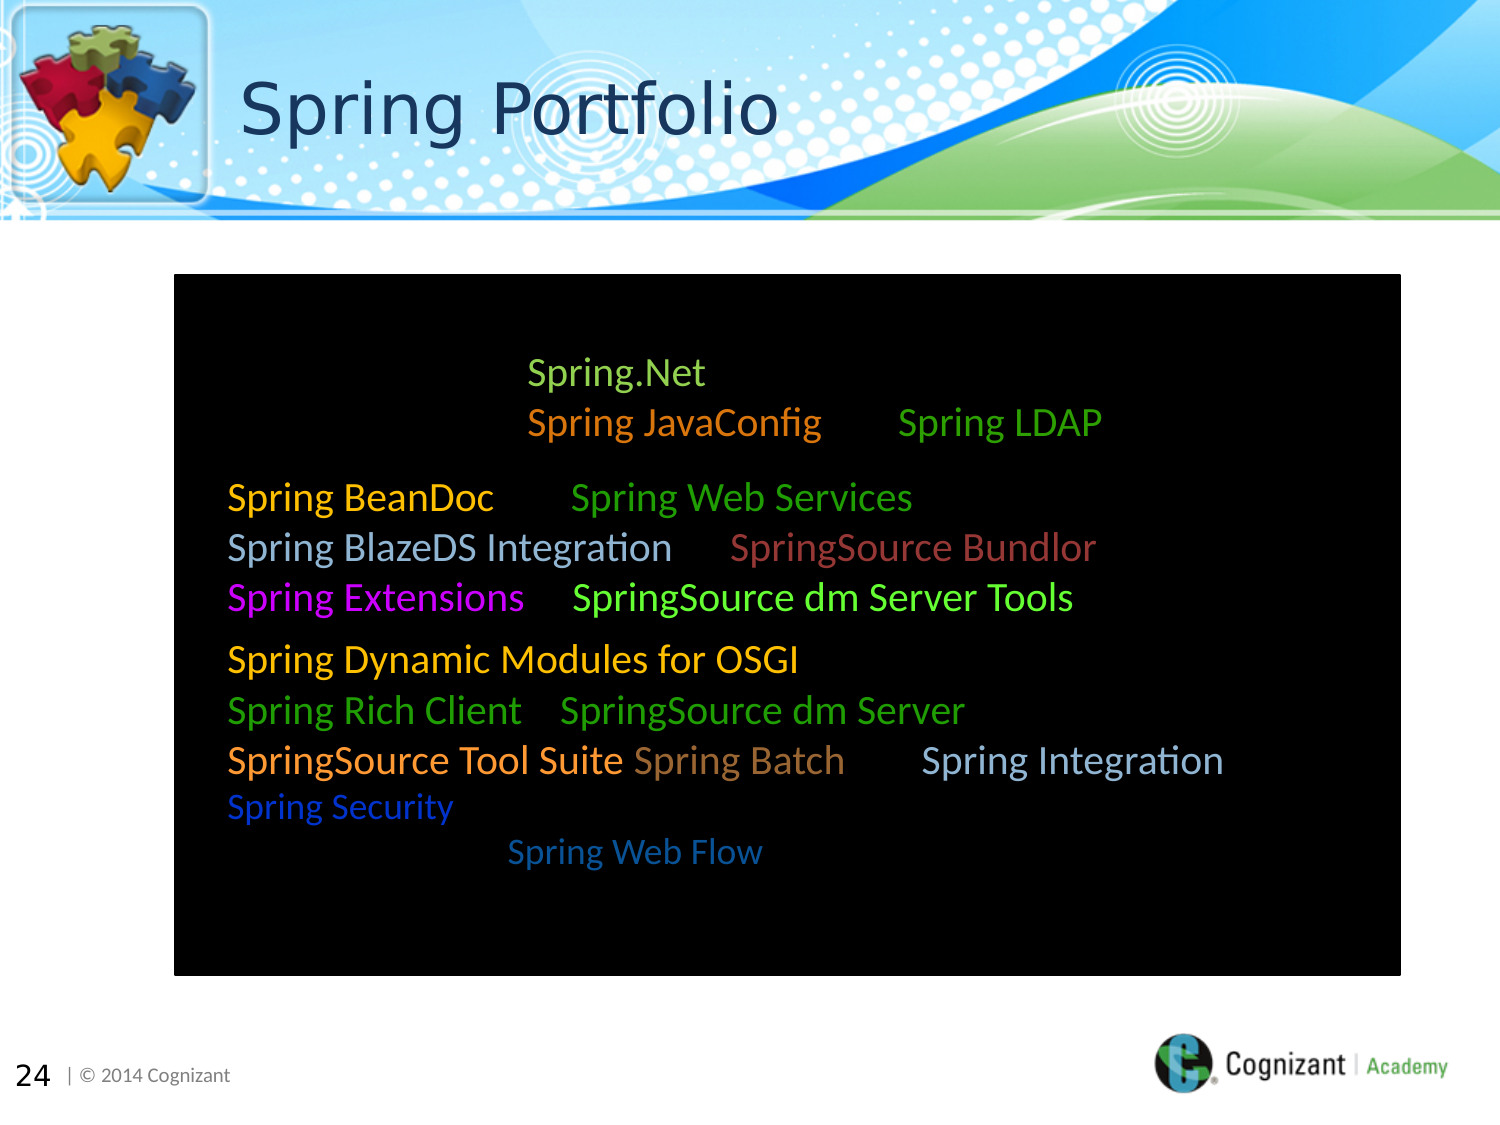

# Spring Portfolio

Spring.Net
Spring JavaConfig        Spring LDAP
Spring BeanDoc        Spring Web Services
Spring BlazeDS Integration      SpringSource Bundlor
Spring Extensions     SpringSource dm Server Tools

Spring Dynamic Modules for OSGI
Spring Rich Client    SpringSource dm Server
SpringSource Tool Suite Spring Batch        Spring Integration
Spring Security
                                 Spring Web Flow
24